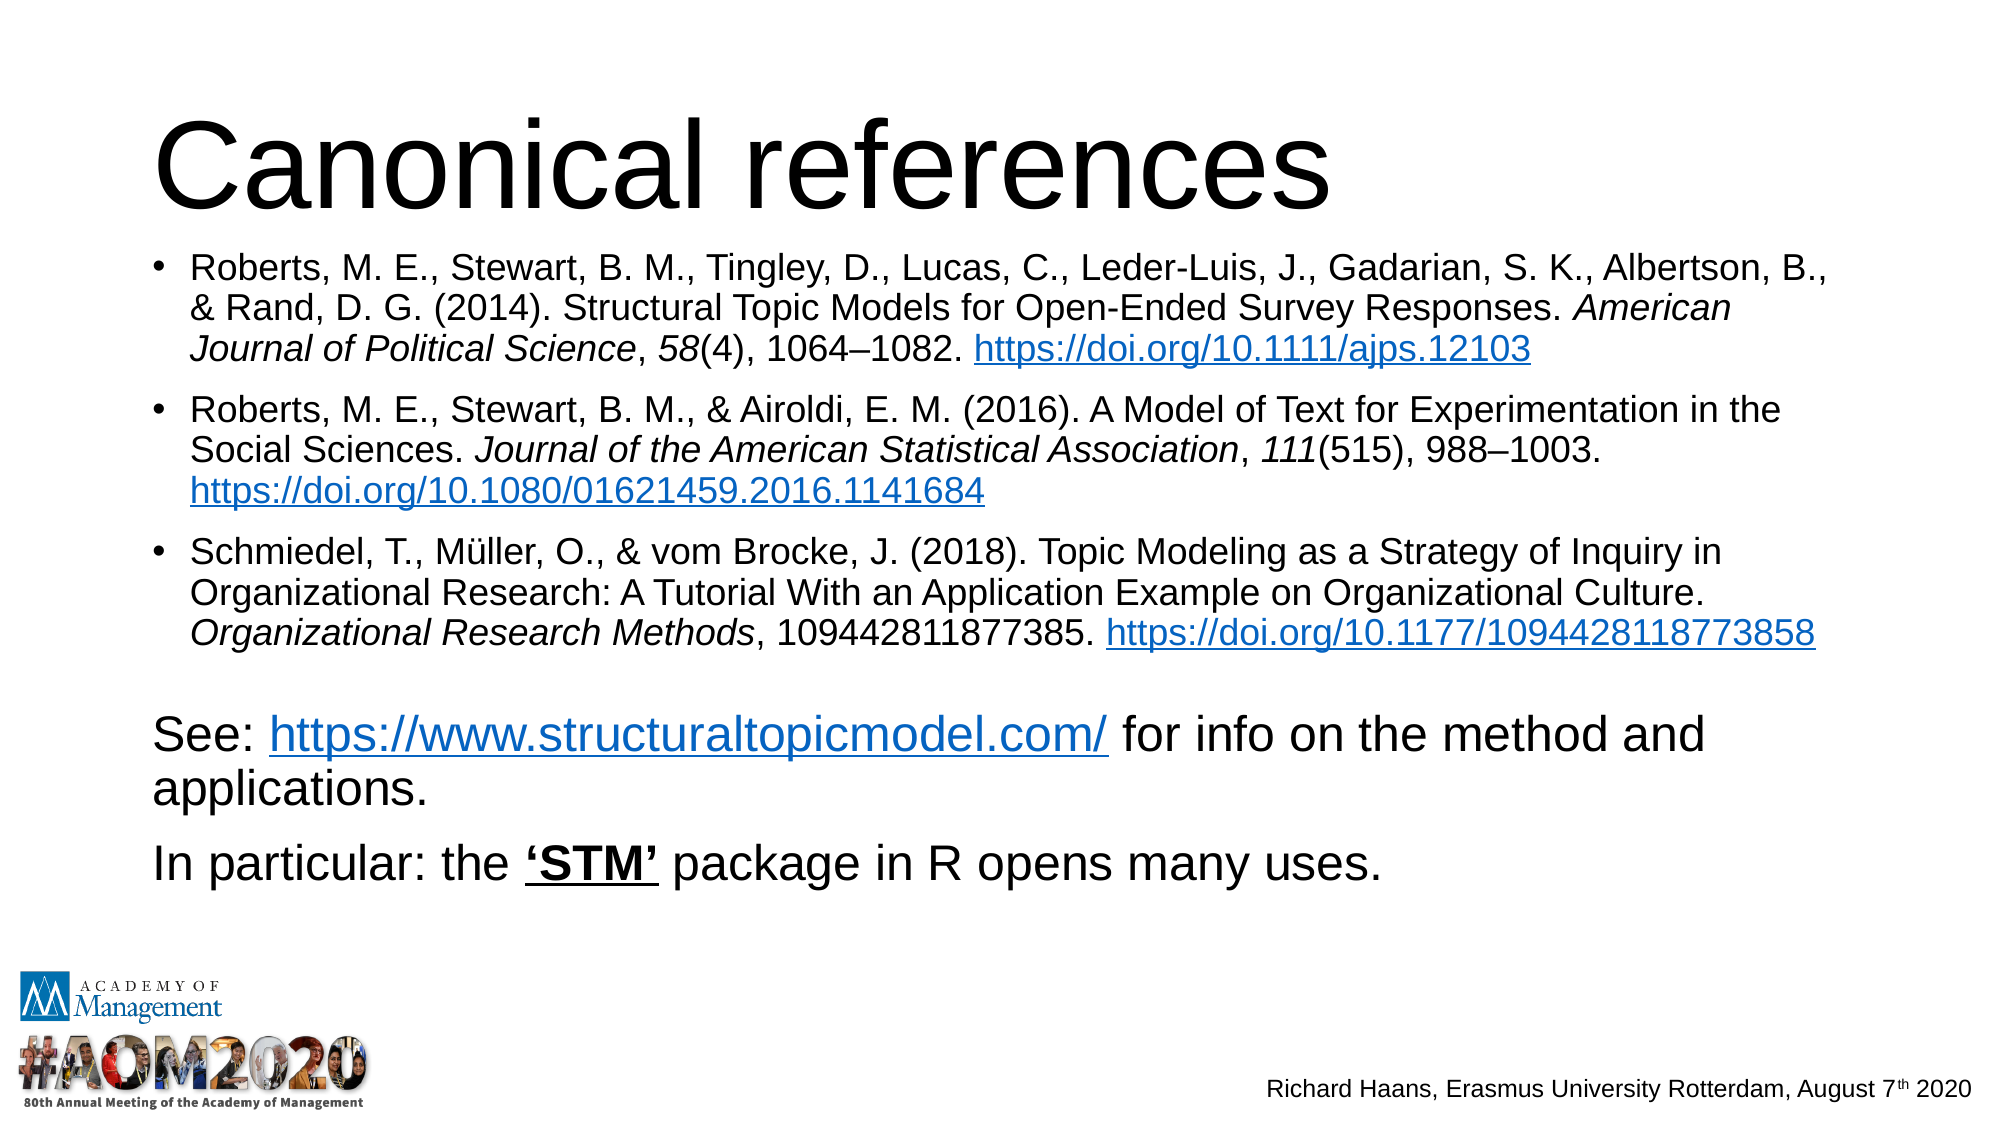

# Canonical references
Roberts, M. E., Stewart, B. M., Tingley, D., Lucas, C., Leder‐Luis, J., Gadarian, S. K., Albertson, B., & Rand, D. G. (2014). Structural Topic Models for Open-Ended Survey Responses. American Journal of Political Science, 58(4), 1064–1082. https://doi.org/10.1111/ajps.12103
Roberts, M. E., Stewart, B. M., & Airoldi, E. M. (2016). A Model of Text for Experimentation in the Social Sciences. Journal of the American Statistical Association, 111(515), 988–1003. https://doi.org/10.1080/01621459.2016.1141684
Schmiedel, T., Müller, O., & vom Brocke, J. (2018). Topic Modeling as a Strategy of Inquiry in Organizational Research: A Tutorial With an Application Example on Organizational Culture. Organizational Research Methods, 109442811877385. https://doi.org/10.1177/1094428118773858

See: https://www.structuraltopicmodel.com/ for info on the method and applications.
In particular: the ‘STM’ package in R opens many uses.
Richard Haans, Erasmus University Rotterdam, August 7th 2020